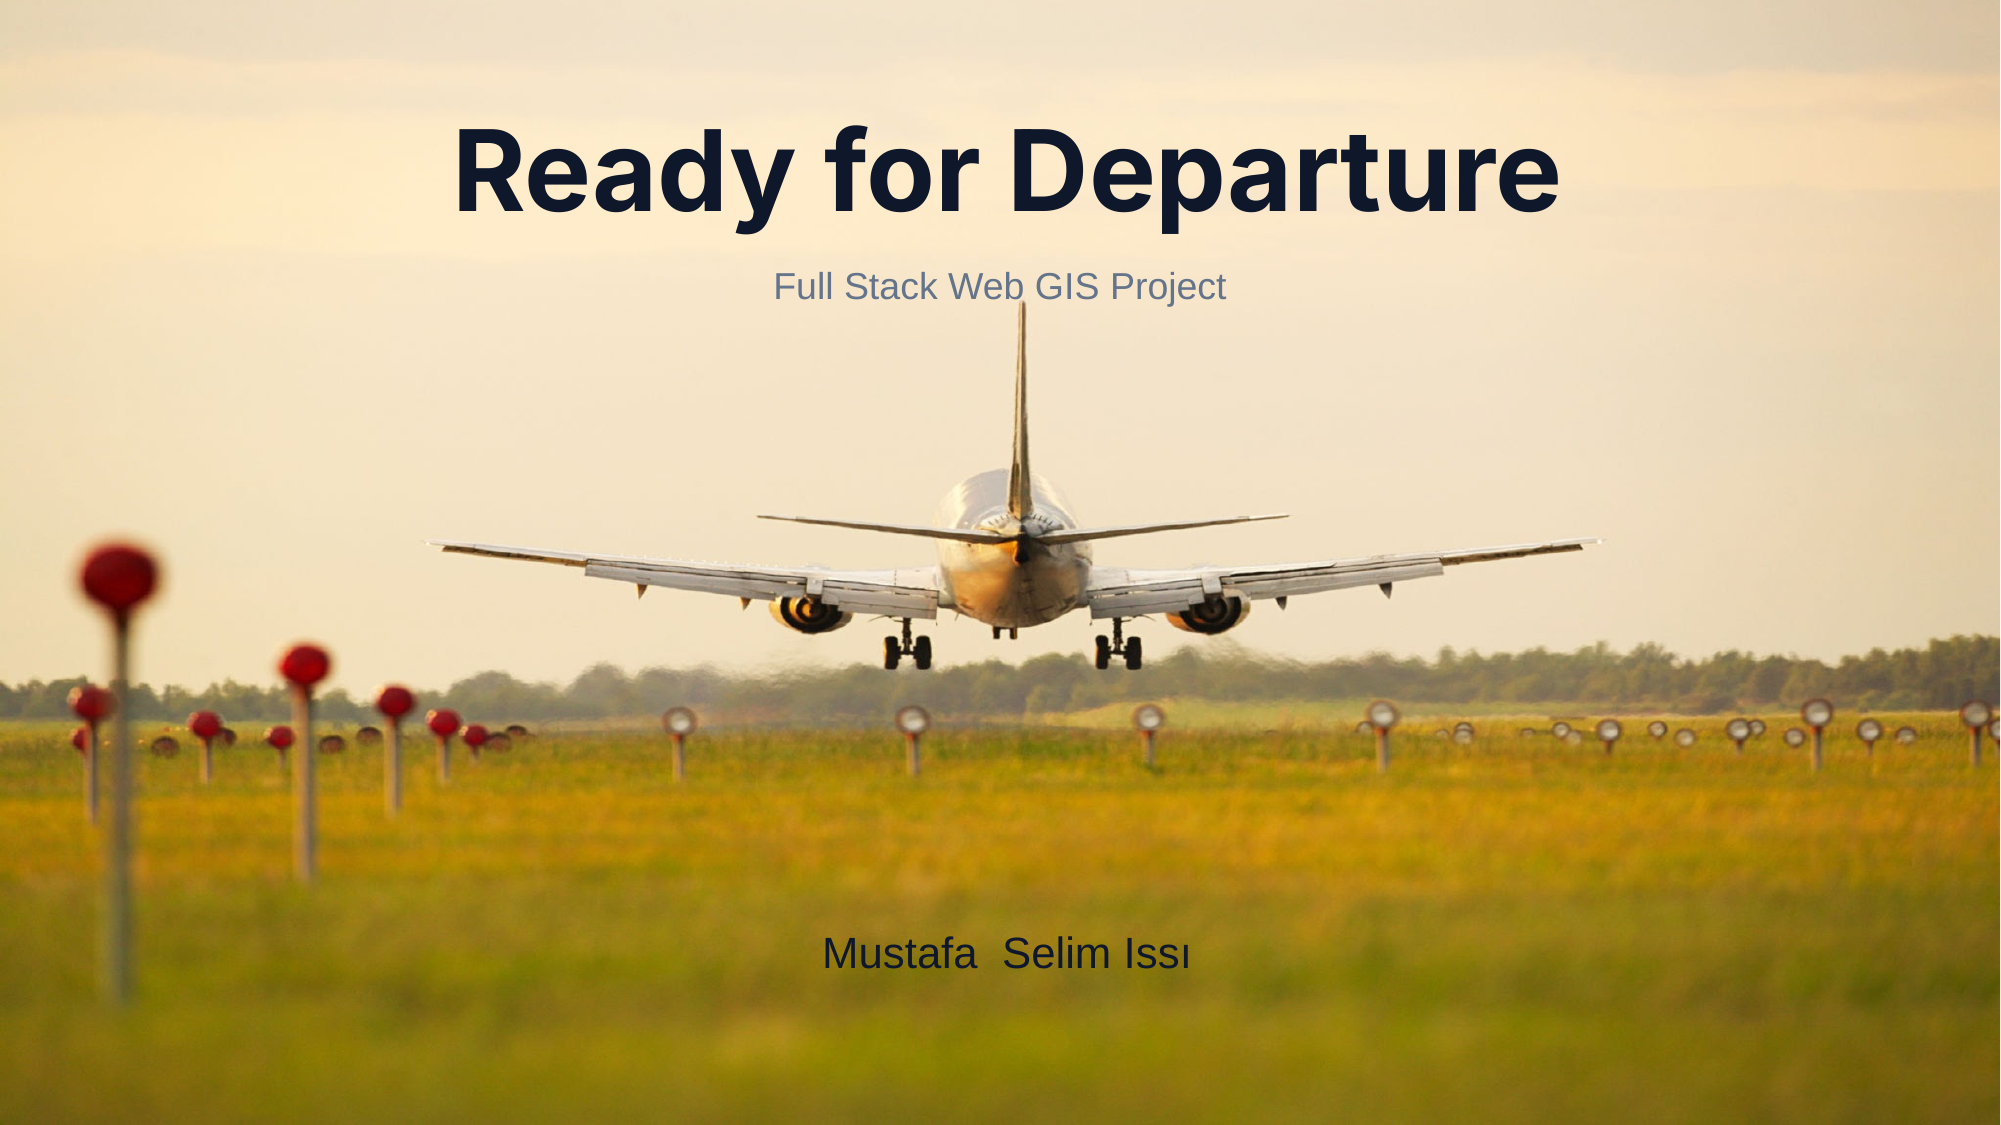

Ready for Departure
Full Stack Web GIS Project
Mustafa  Selim Issı